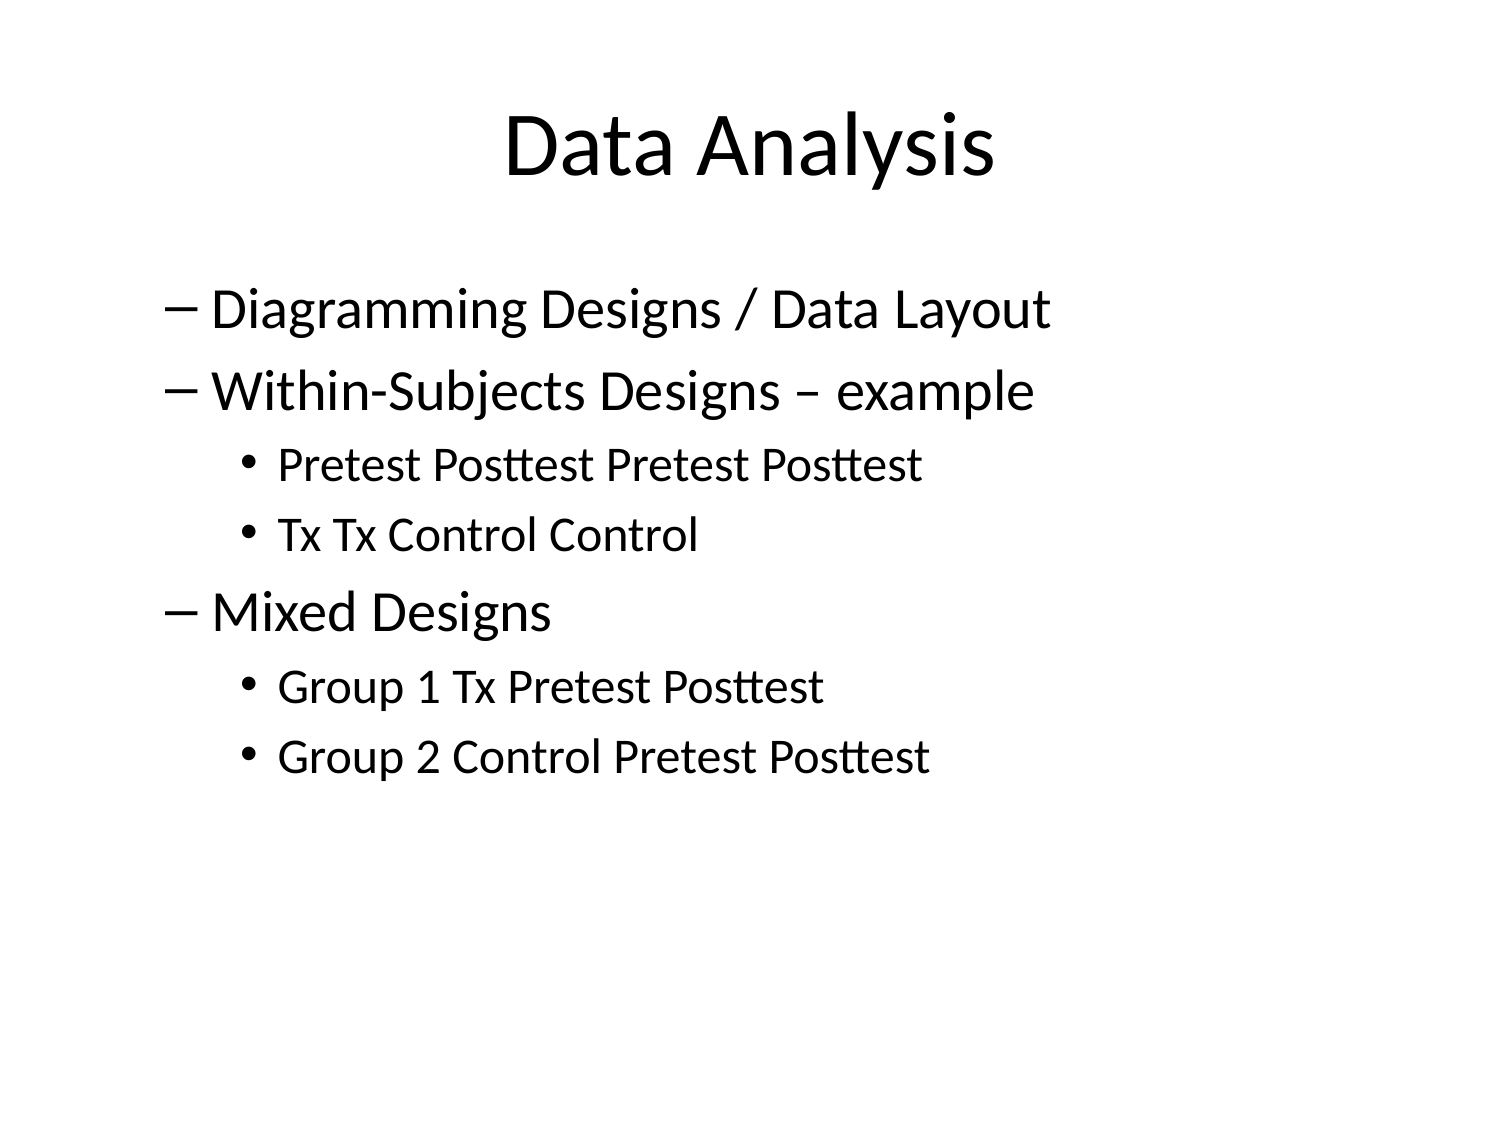

# Data Analysis
Diagramming Designs / Data Layout
Within-Subjects Designs – example
Pretest Posttest Pretest Posttest
Tx Tx Control Control
Mixed Designs
Group 1 Tx Pretest Posttest
Group 2 Control Pretest Posttest